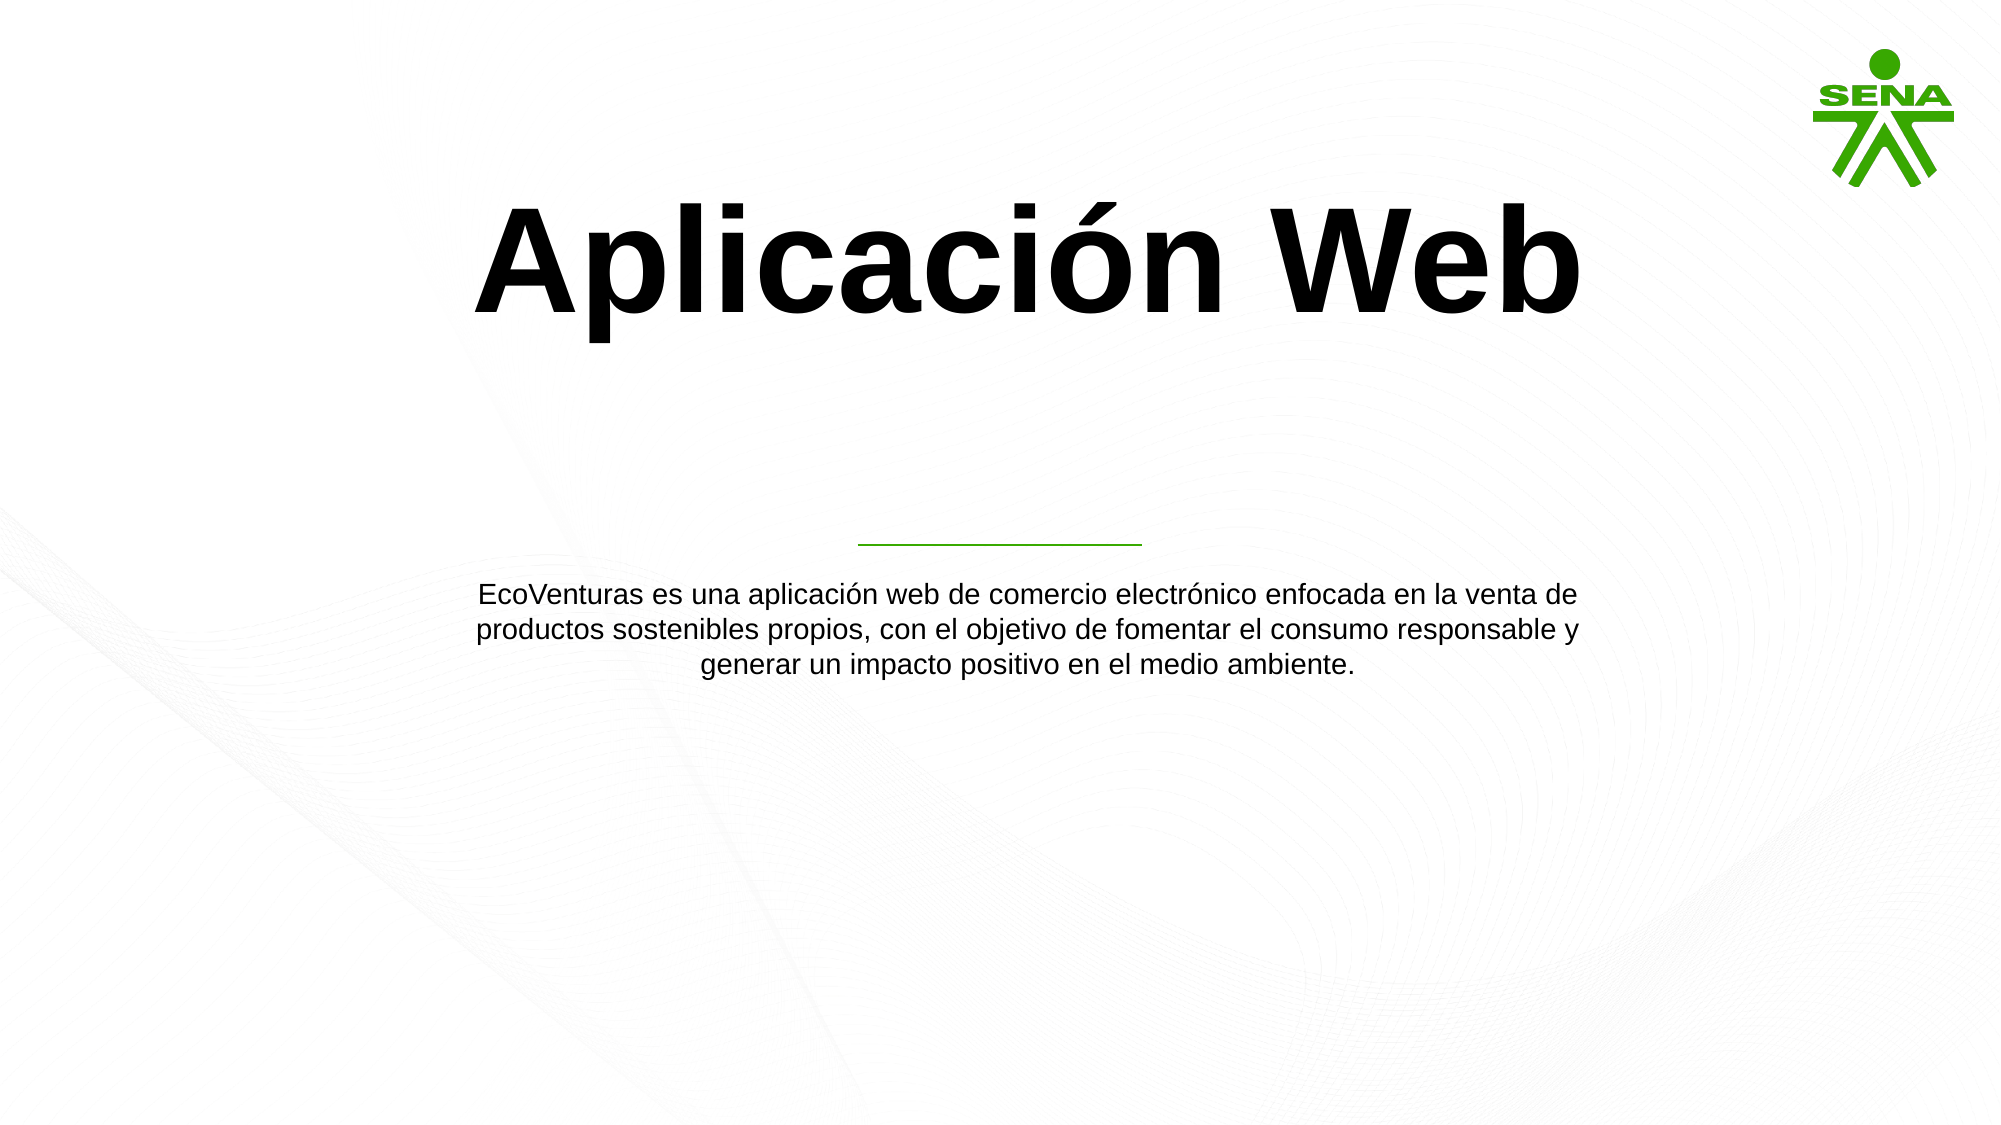

Aplicación Web
EcoVenturas es una aplicación web de comercio electrónico enfocada en la venta de productos sostenibles propios, con el objetivo de fomentar el consumo responsable y generar un impacto positivo en el medio ambiente.